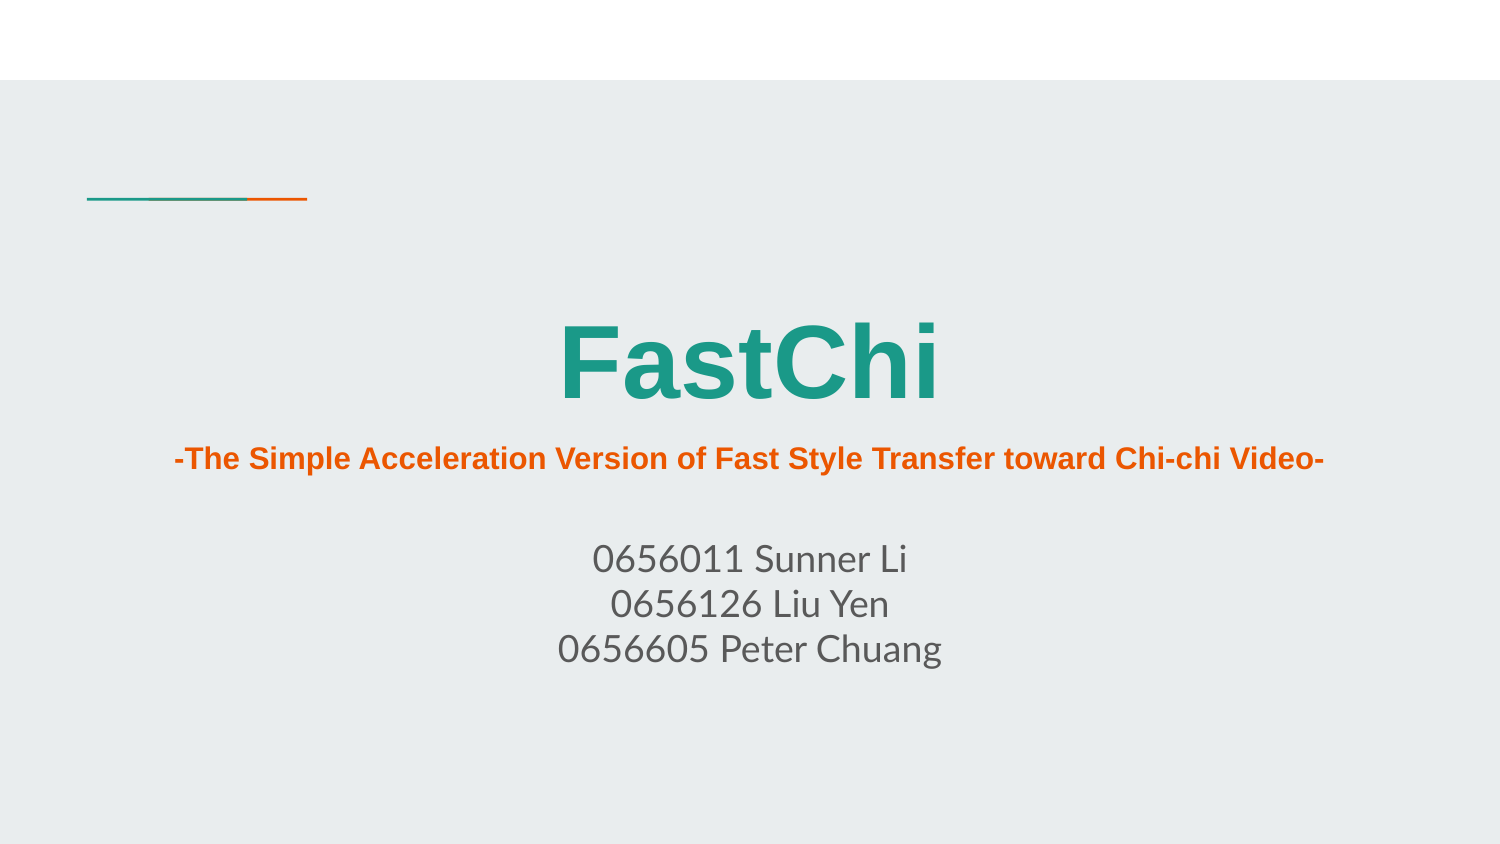

# FastChi
-The Simple Acceleration Version of Fast Style Transfer toward Chi-chi Video-

0656011 Sunner Li
0656126 Liu Yen
0656605 Peter Chuang